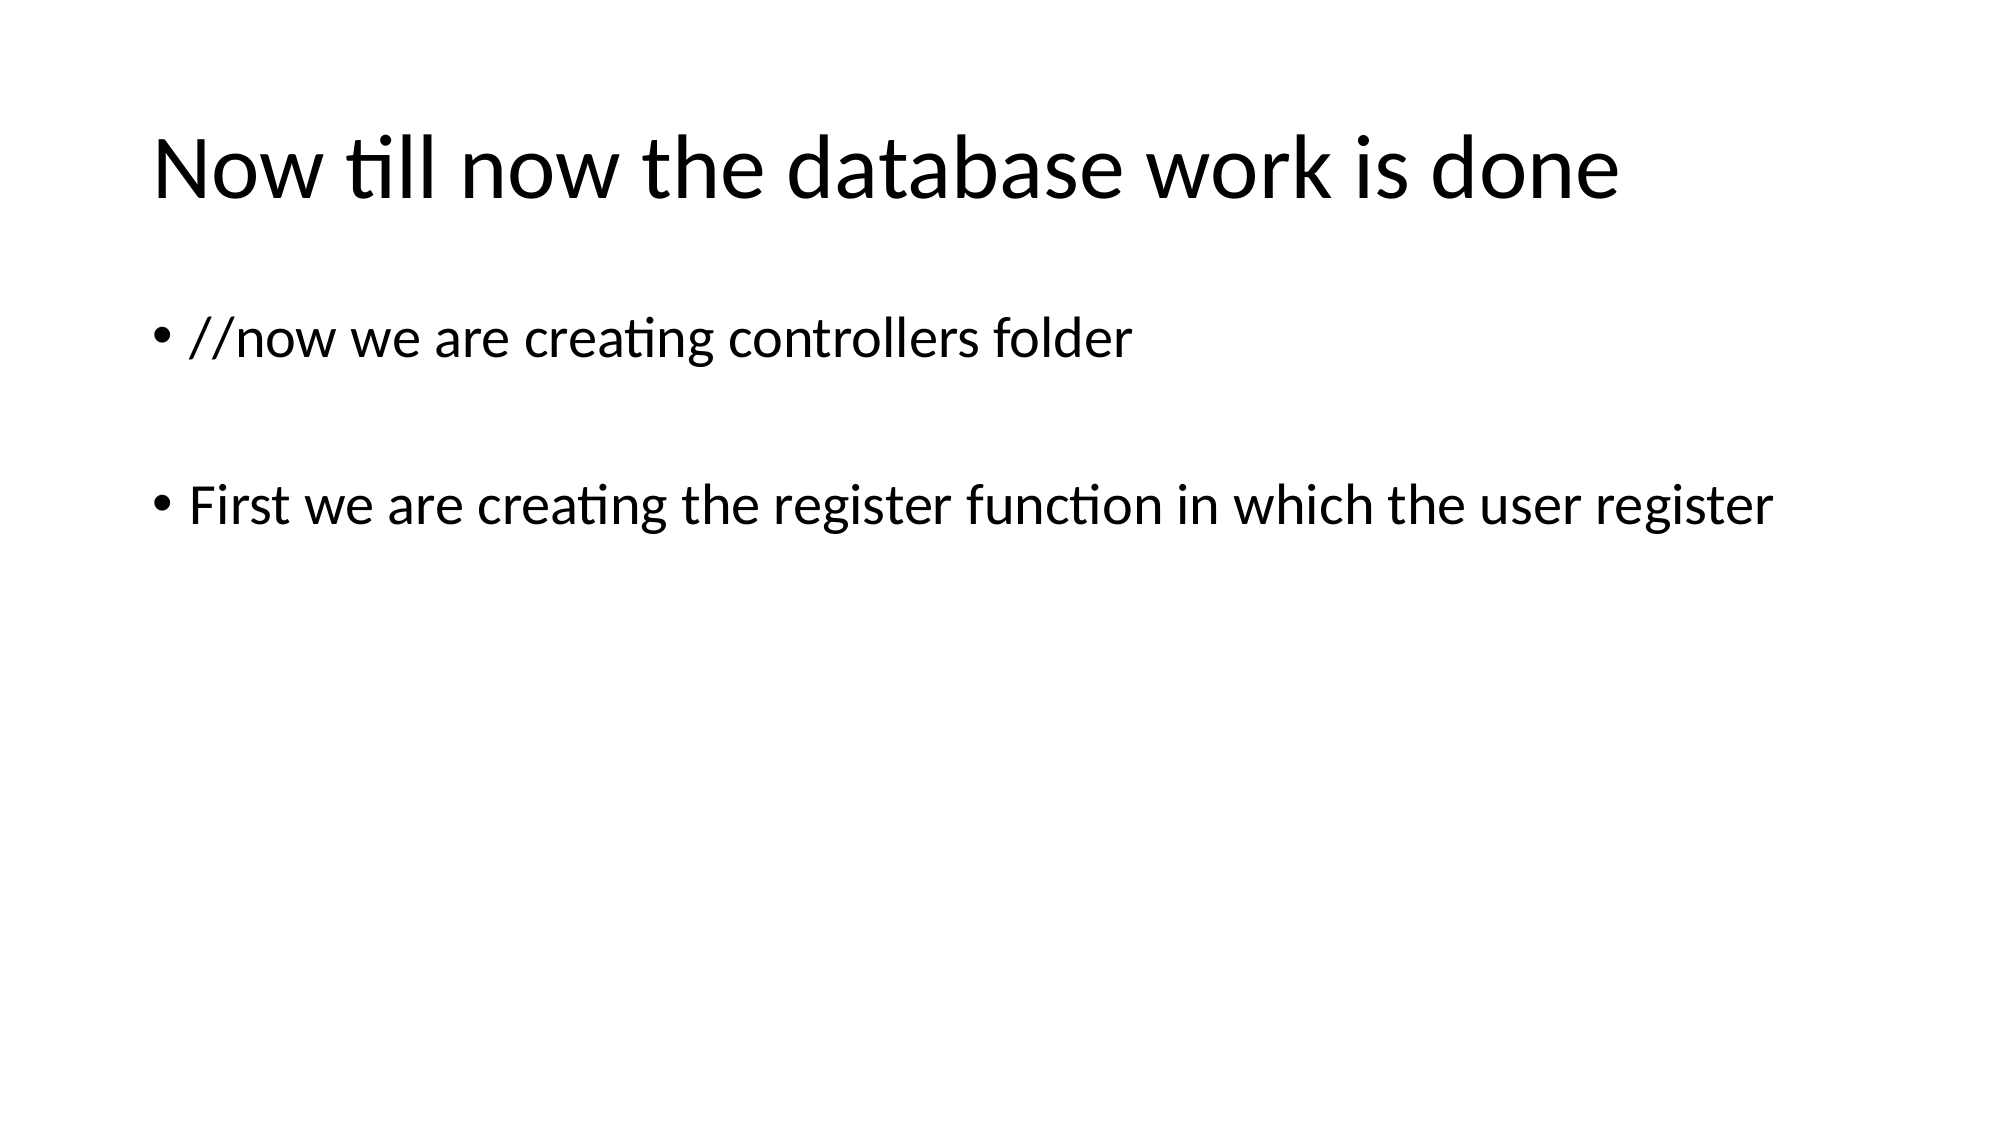

# Now till now the database work is done
//now we are creating controllers folder

First we are creating the register function in which the user register